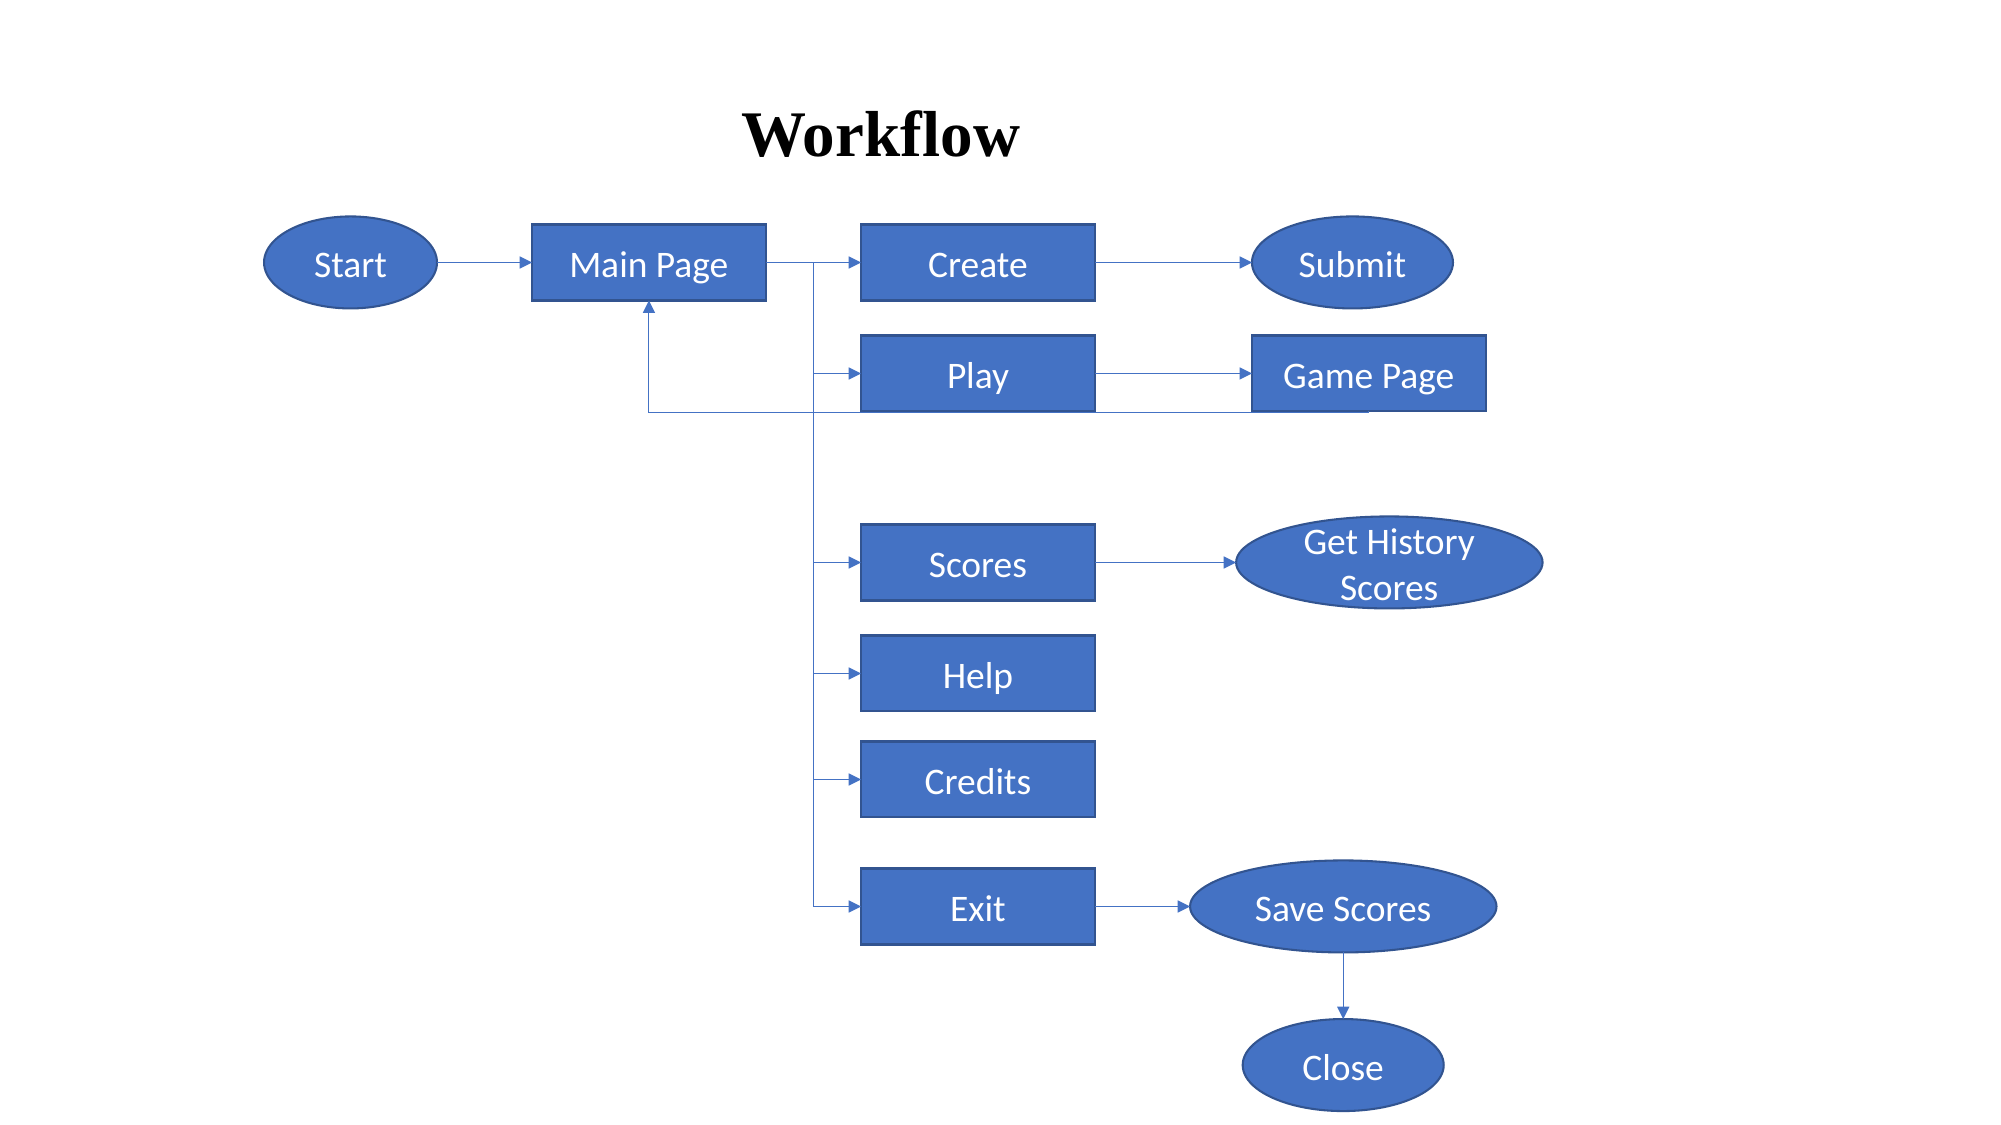

Workflow
Start
Submit
Main Page
Create
Play
Game Page
Get History Scores
Scores
Help
Credits
Save Scores
Exit
Close